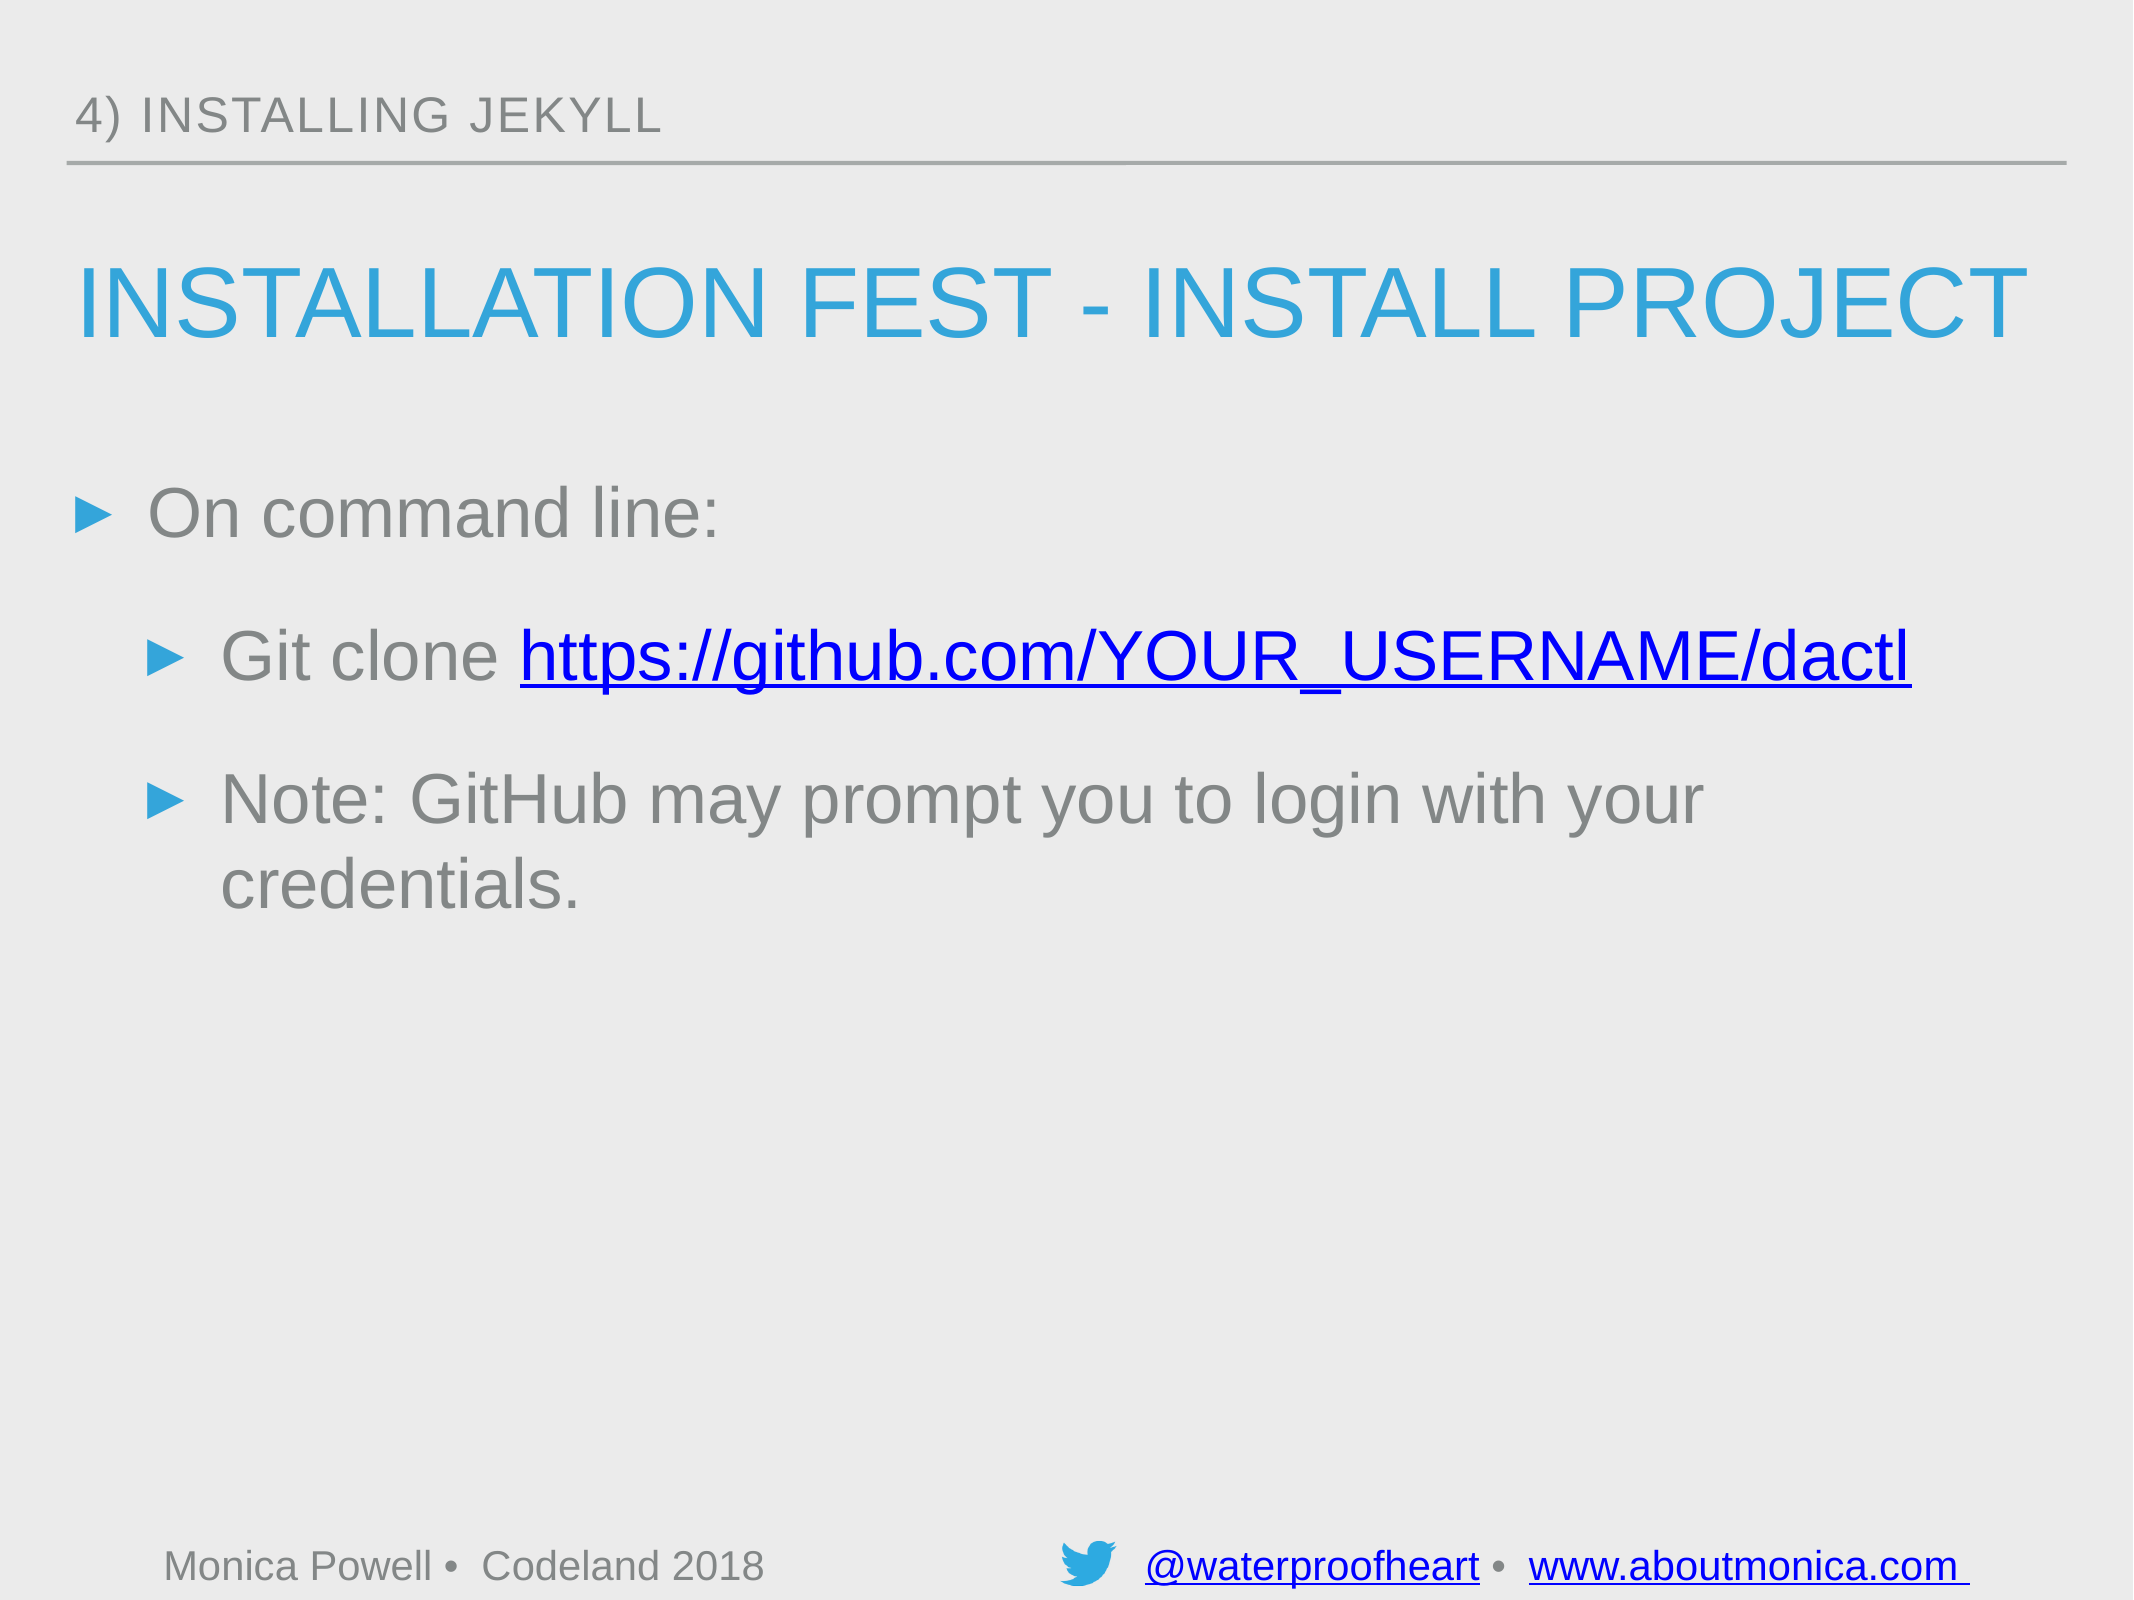

22
4) installing jekyll
# Installation fest - INSTALL PROJECT
On command line:
Git clone https://github.com/YOUR_USERNAME/dactl
Note: GitHub may prompt you to login with your credentials.